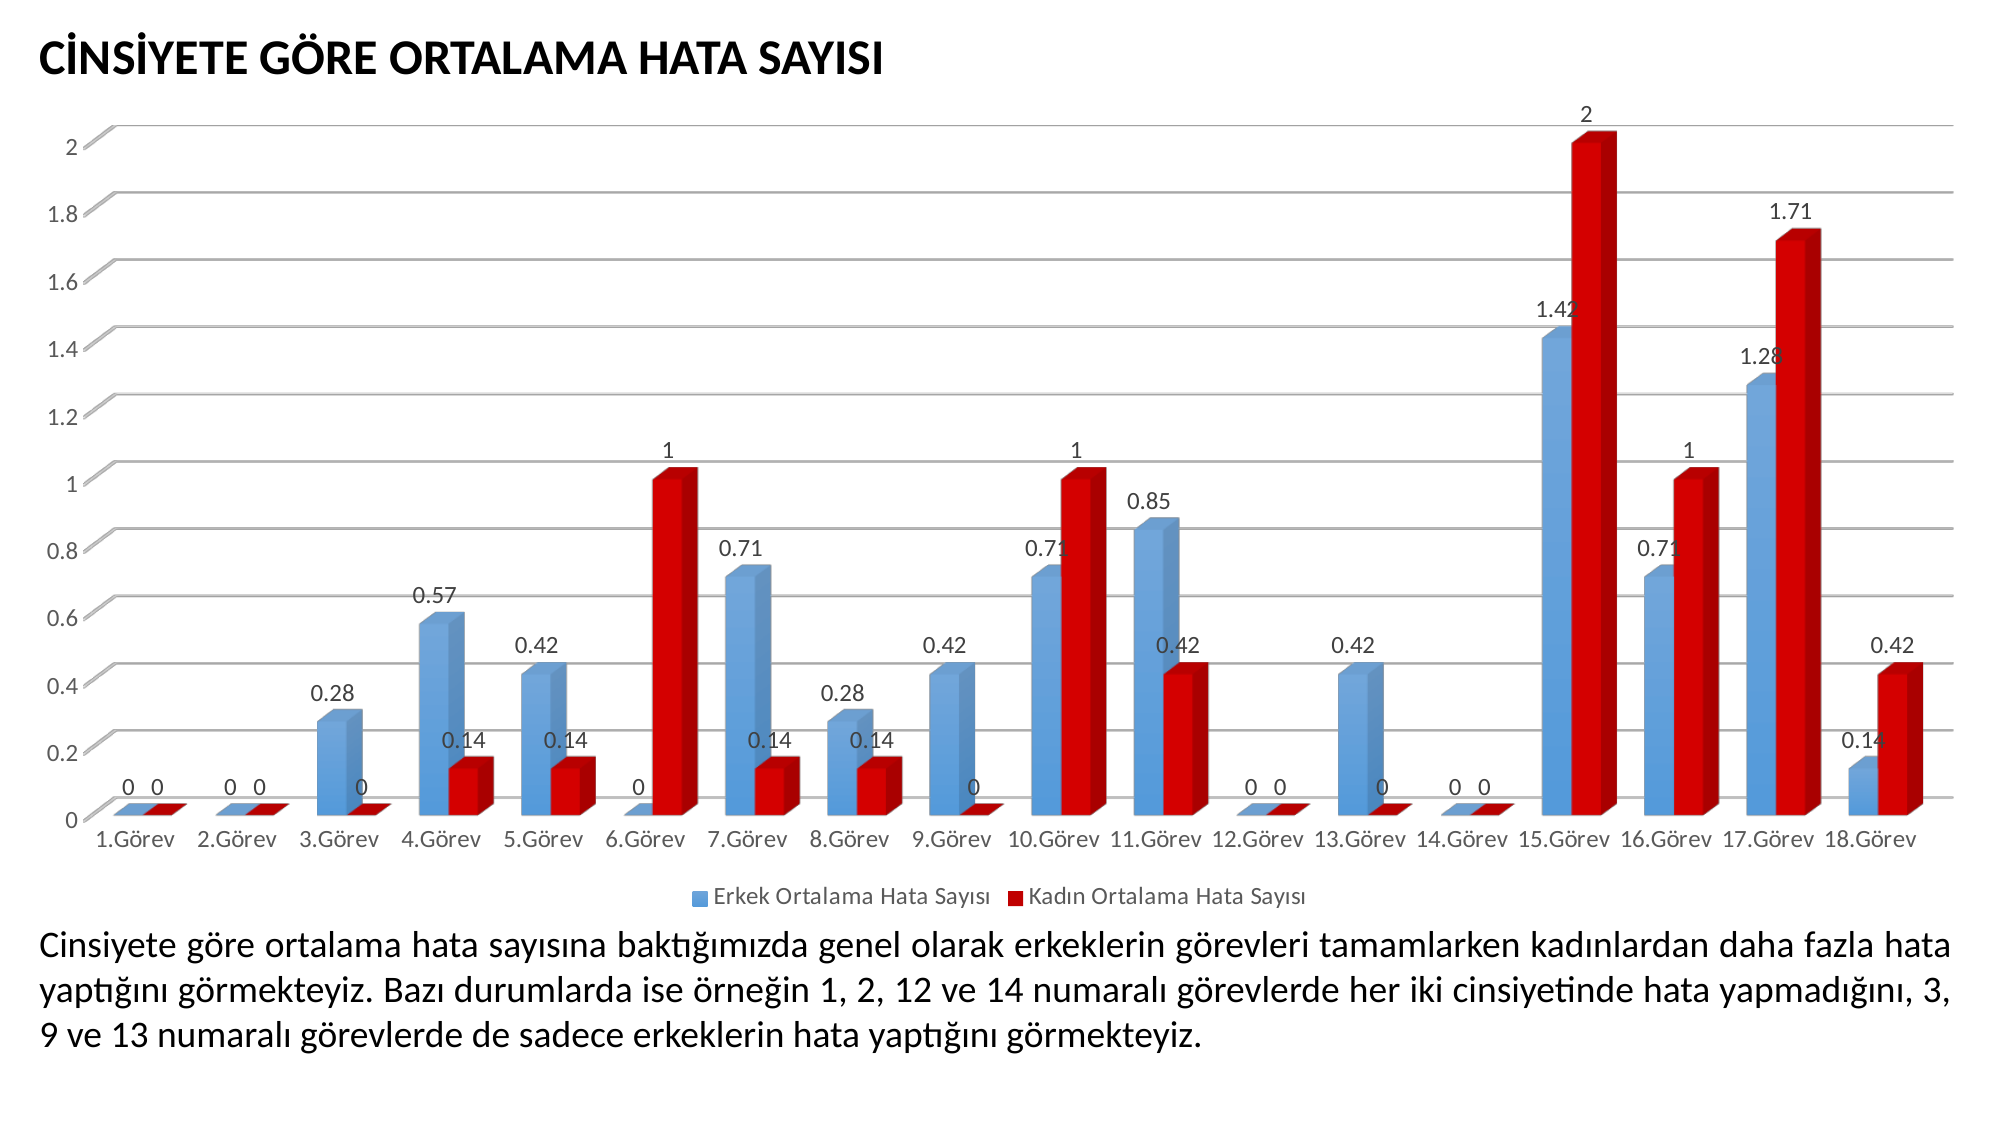

CİNSİYETE GÖRE ORTALAMA HATA SAYISI

[unsupported chart]

Cinsiyete göre ortalama hata sayısına baktığımızda genel olarak erkeklerin görevleri tamamlarken kadınlardan daha fazla hata yaptığını görmekteyiz. Bazı durumlarda ise örneğin 1, 2, 12 ve 14 numaralı görevlerde her iki cinsiyetinde hata yapmadığını, 3, 9 ve 13 numaralı görevlerde de sadece erkeklerin hata yaptığını görmekteyiz.